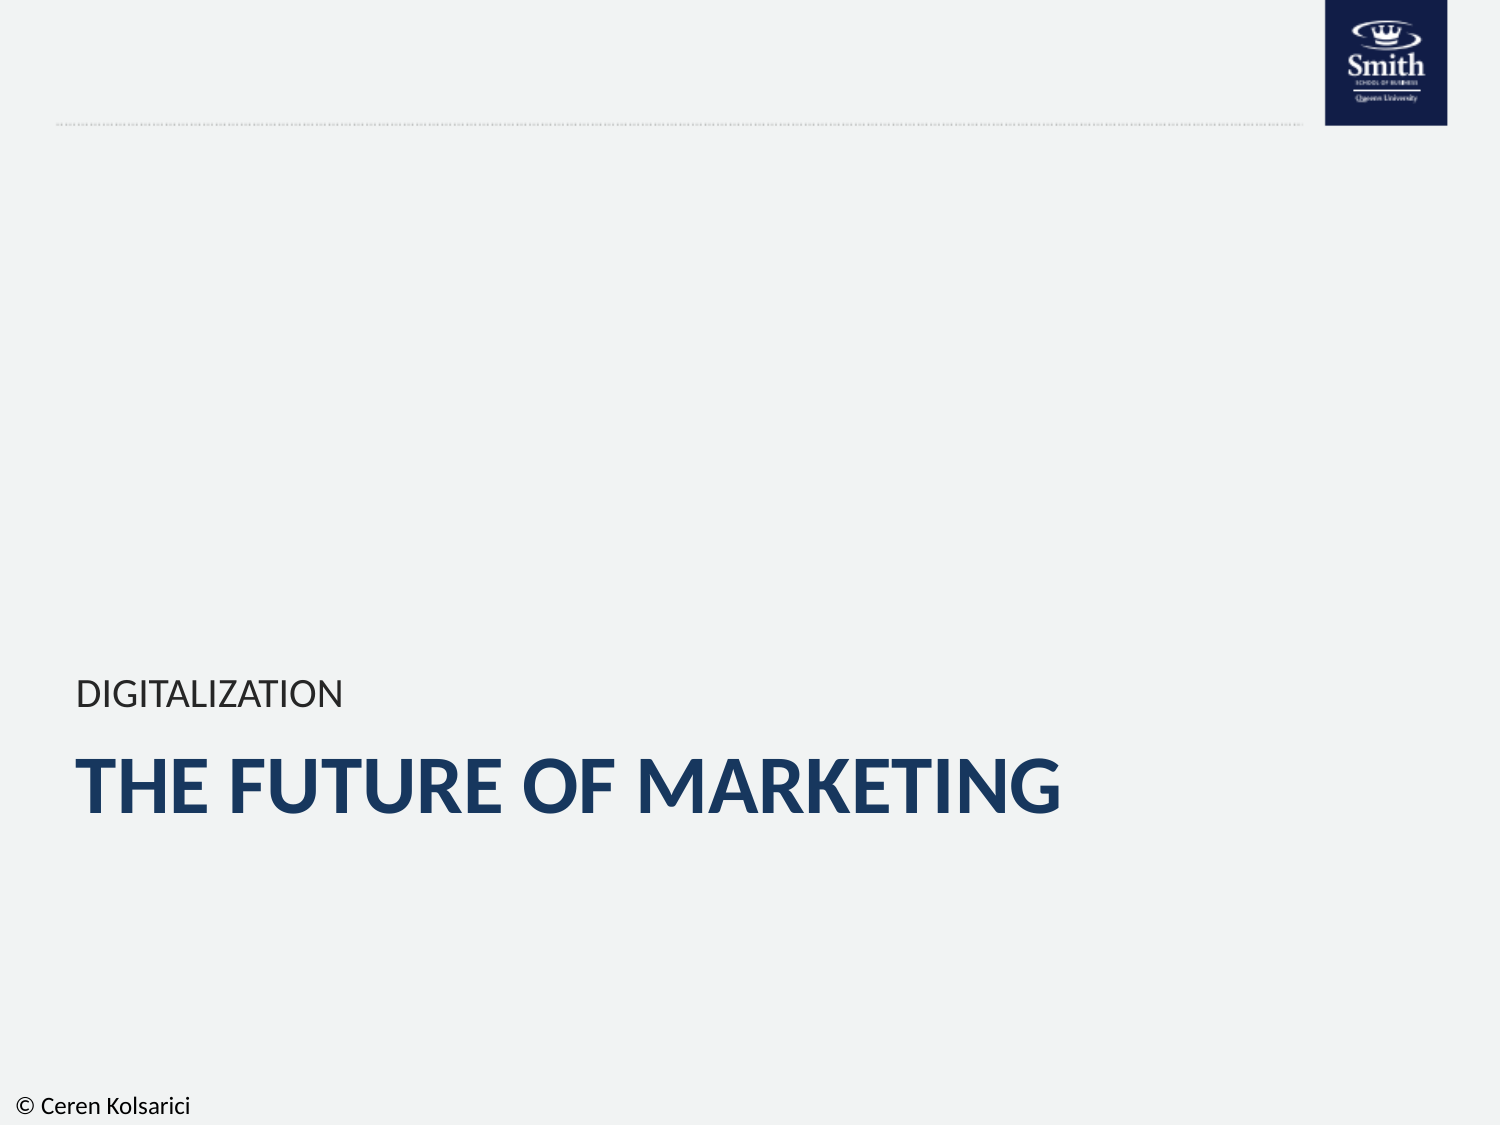

DIGITALIZATION
# THE FUTURE OF MARKETING
© Ceren Kolsarici